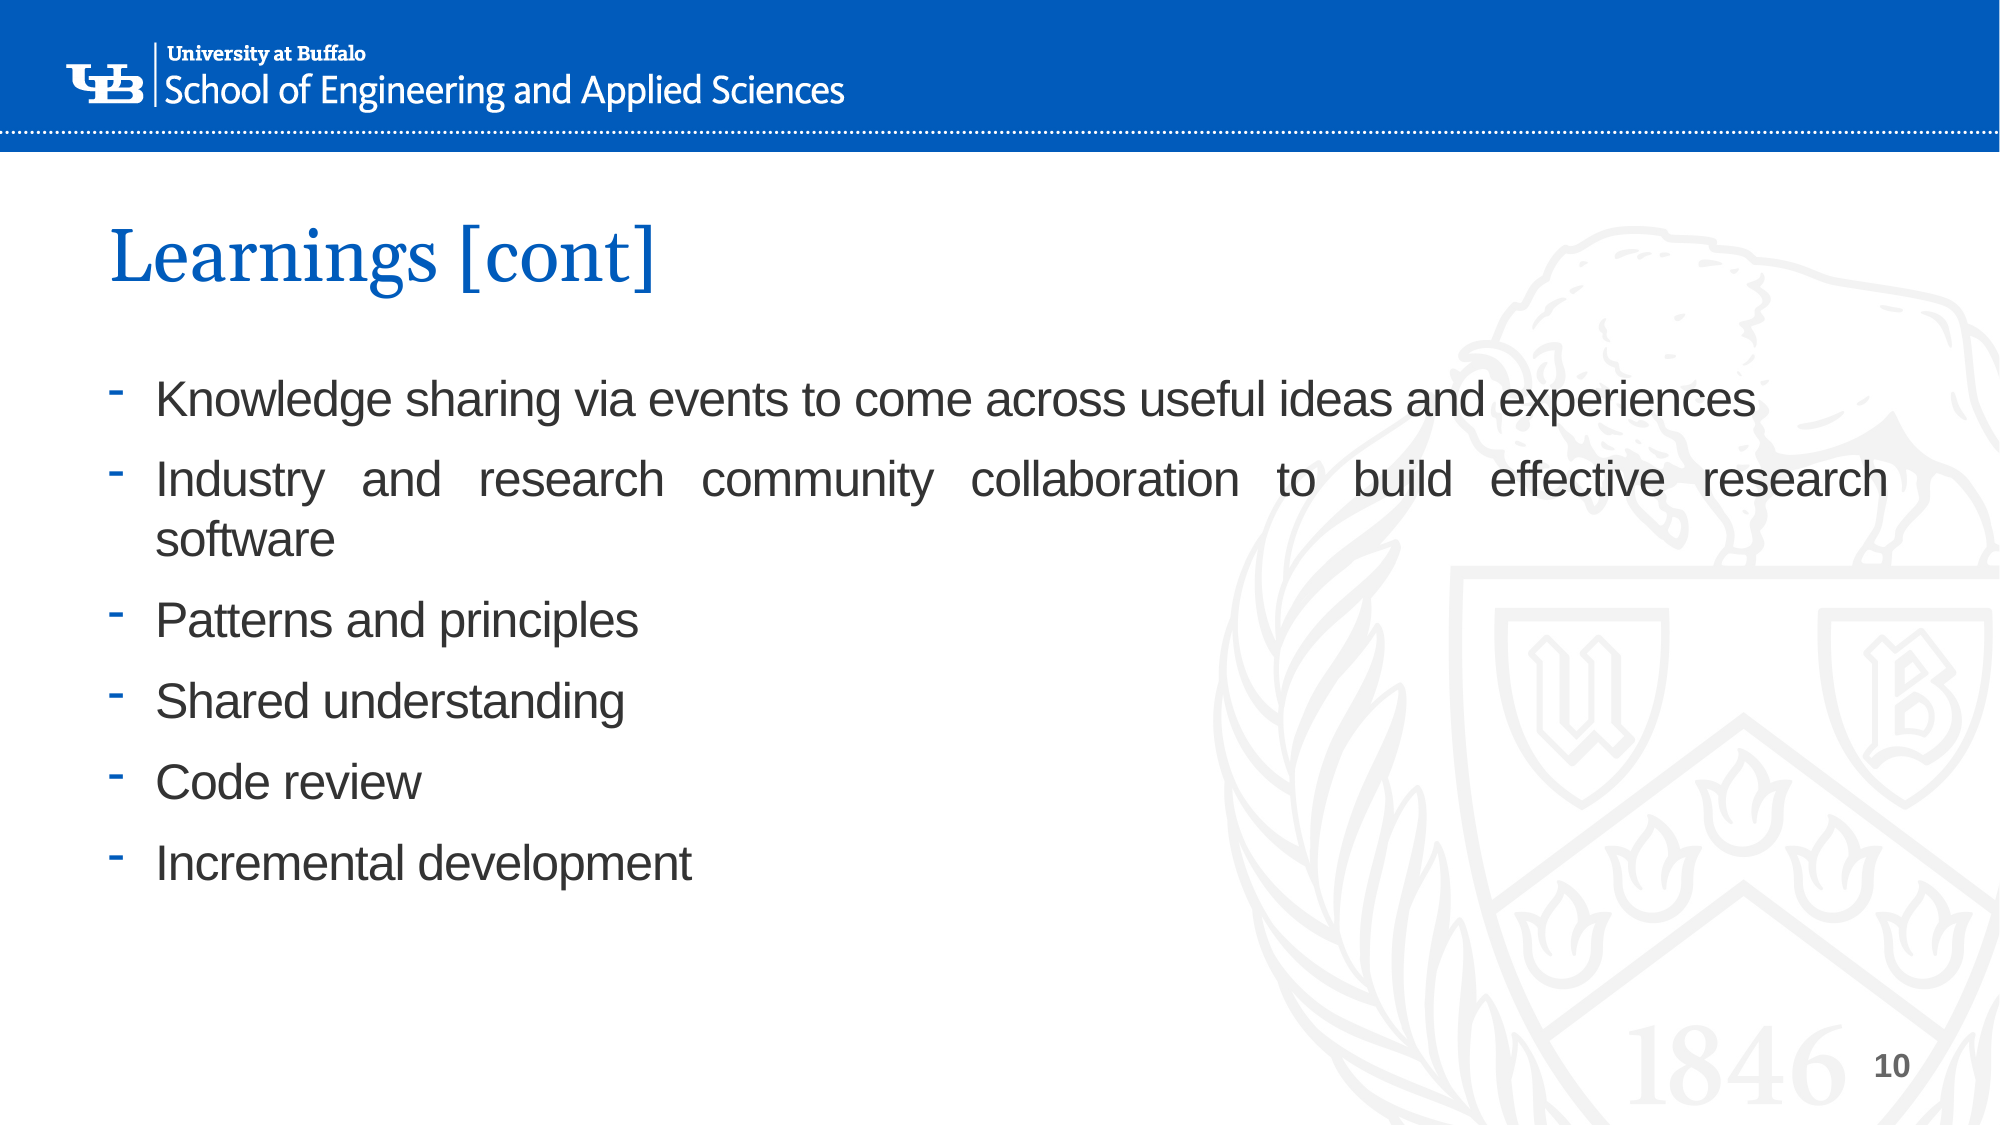

# Learnings [cont]
Knowledge sharing via events to come across useful ideas and experiences
Industry and research community collaboration to build effective research software
Patterns and principles
Shared understanding
Code review
Incremental development